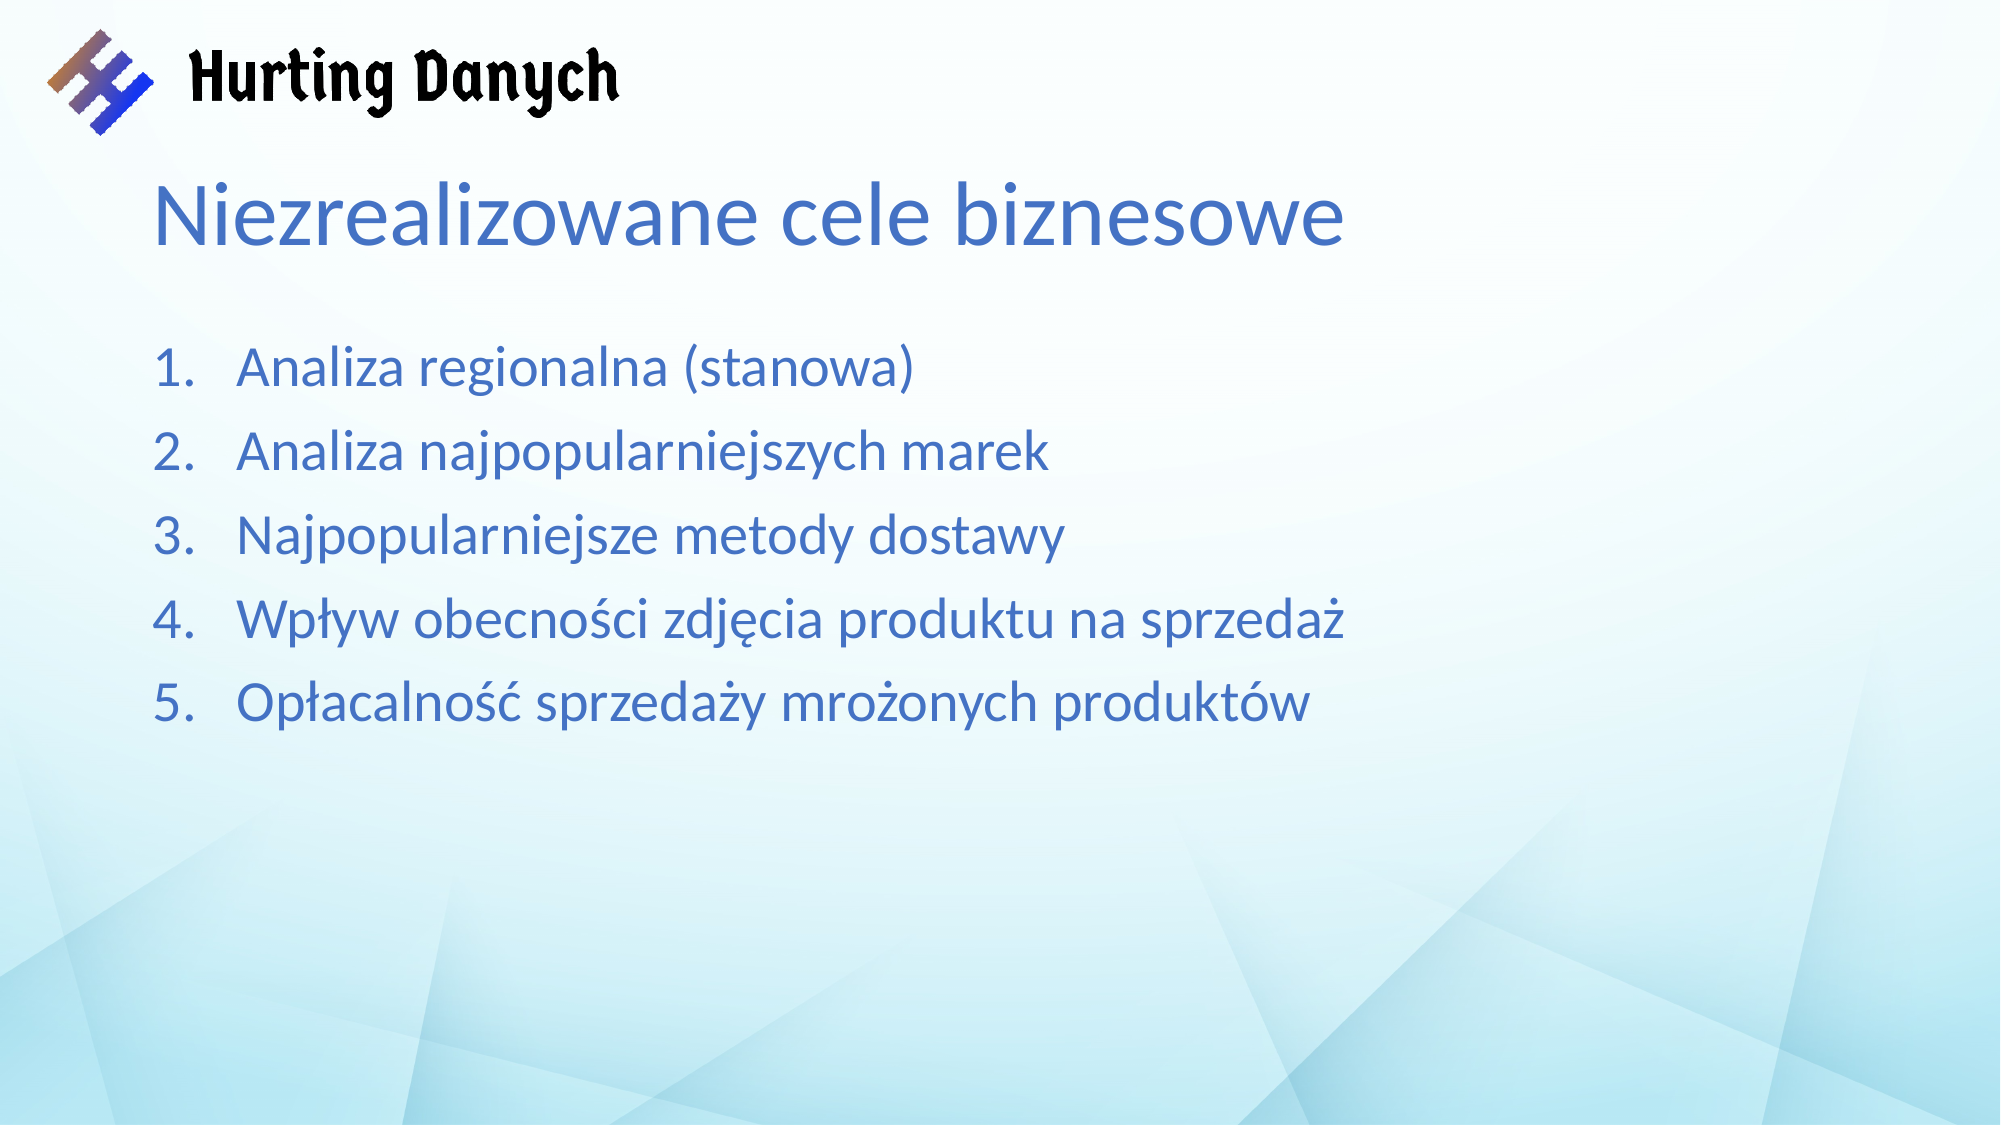

# Niezrealizowane cele biznesowe
Analiza regionalna (stanowa)
Analiza najpopularniejszych marek
Najpopularniejsze metody dostawy
Wpływ obecności zdjęcia produktu na sprzedaż
Opłacalność sprzedaży mrożonych produktów